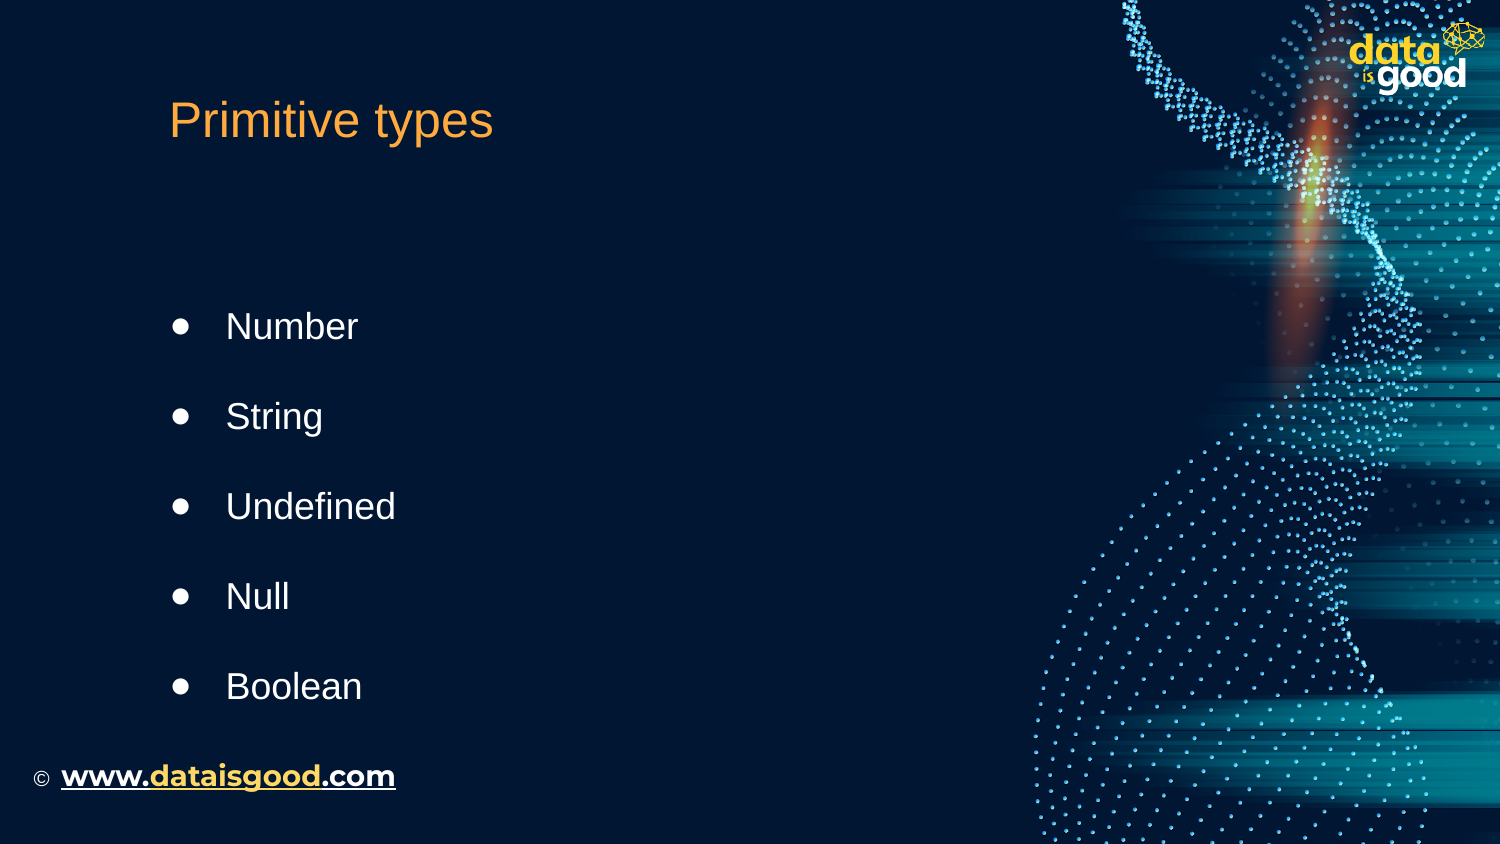

# Primitive types
Number
String
Undefined
Null
Boolean